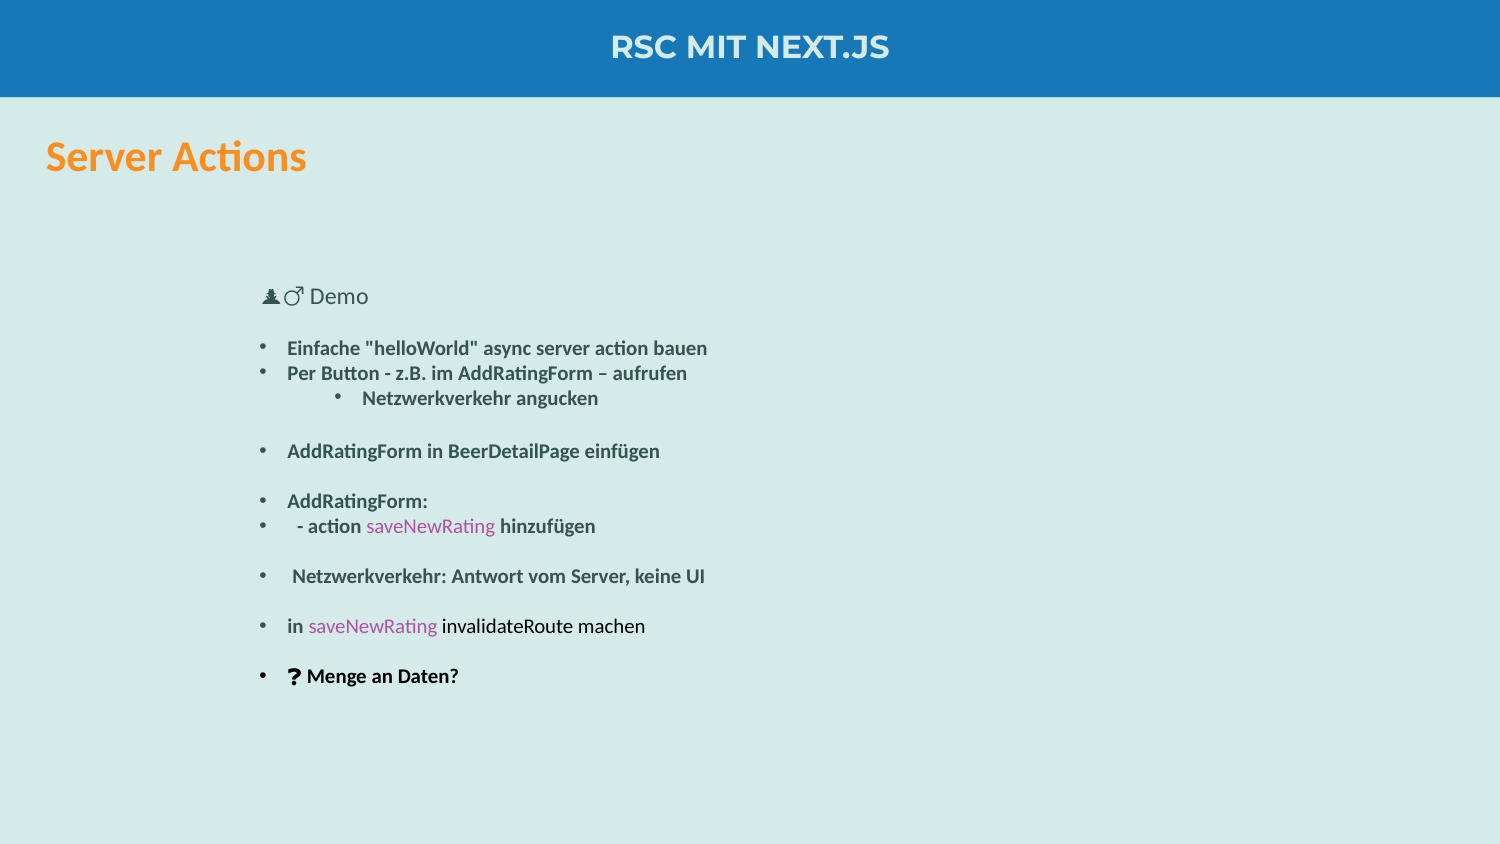

RSC mit Next.js
# suspense
Server Actions

🕵️‍♂️ Demo

Einfache "helloWorld" async server action bauen
Per Button - z.B. im AddRatingForm – aufrufen
Netzwerkverkehr angucken

AddRatingForm in BeerDetailPage einfügen

AddRatingForm:
  - action saveNewRating hinzufügen

 Netzwerkverkehr: Antwort vom Server, keine UI

in saveNewRating invalidateRoute machen

❓ Menge an Daten?